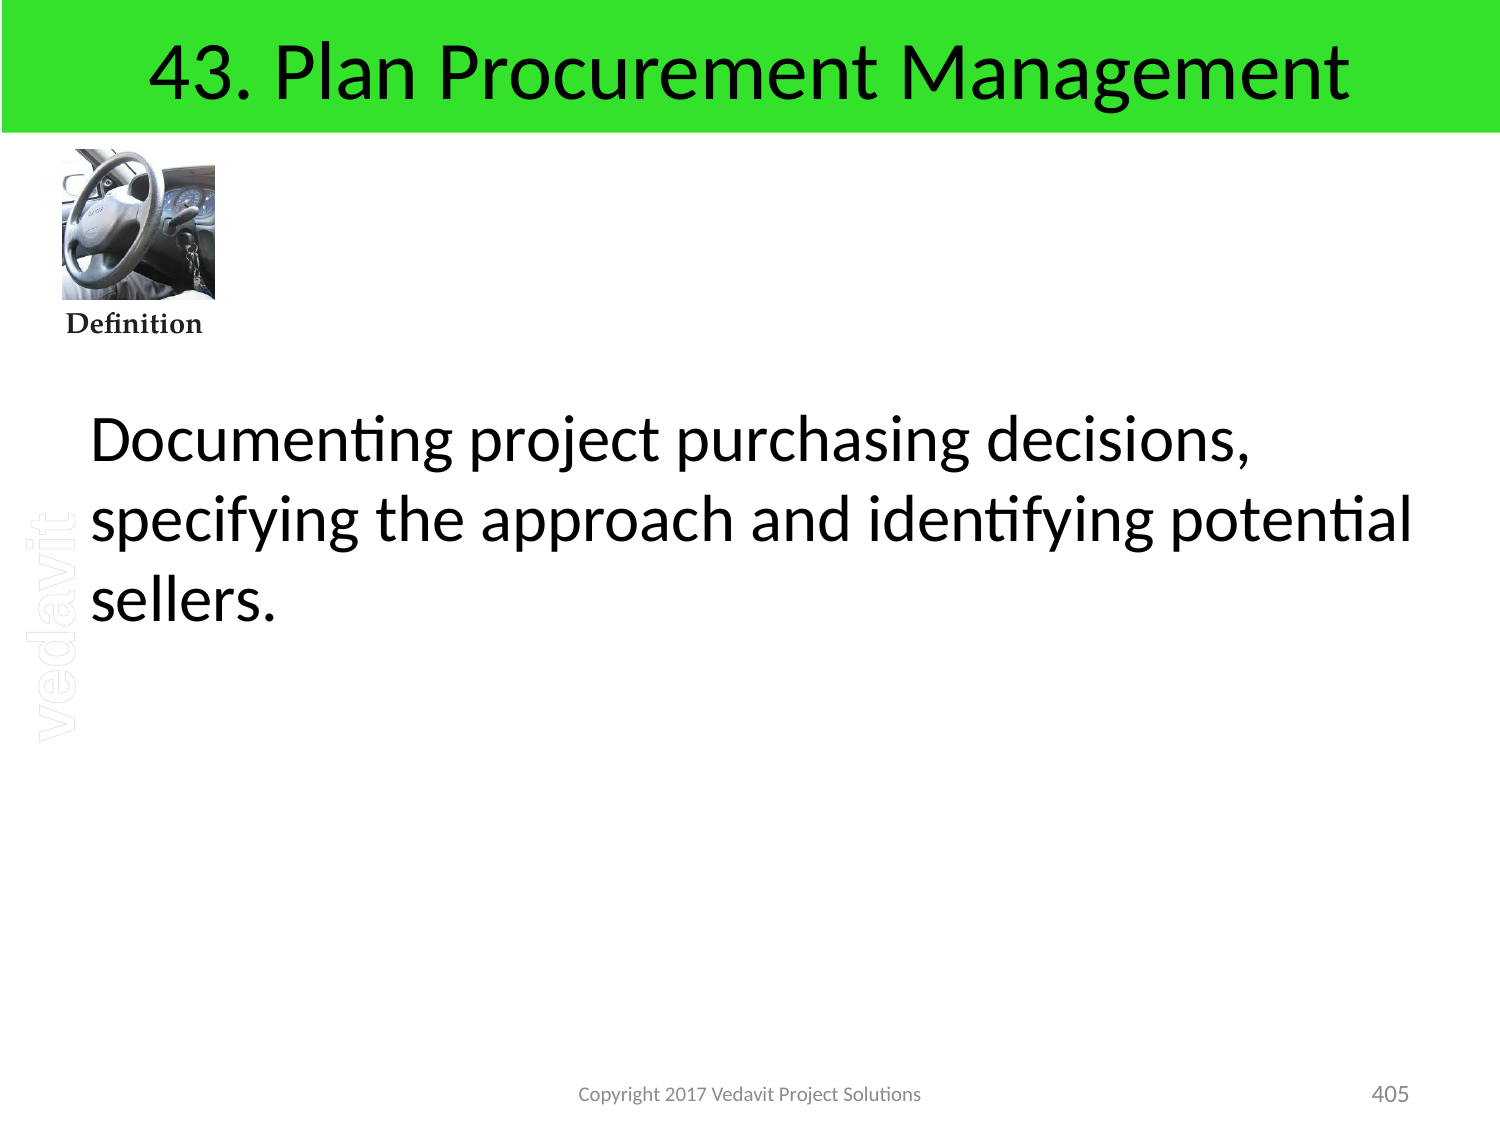

# 43. Plan Procurement Management
Documenting project purchasing decisions, specifying the approach and identifying potential sellers.
Copyright 2017 Vedavit Project Solutions
405